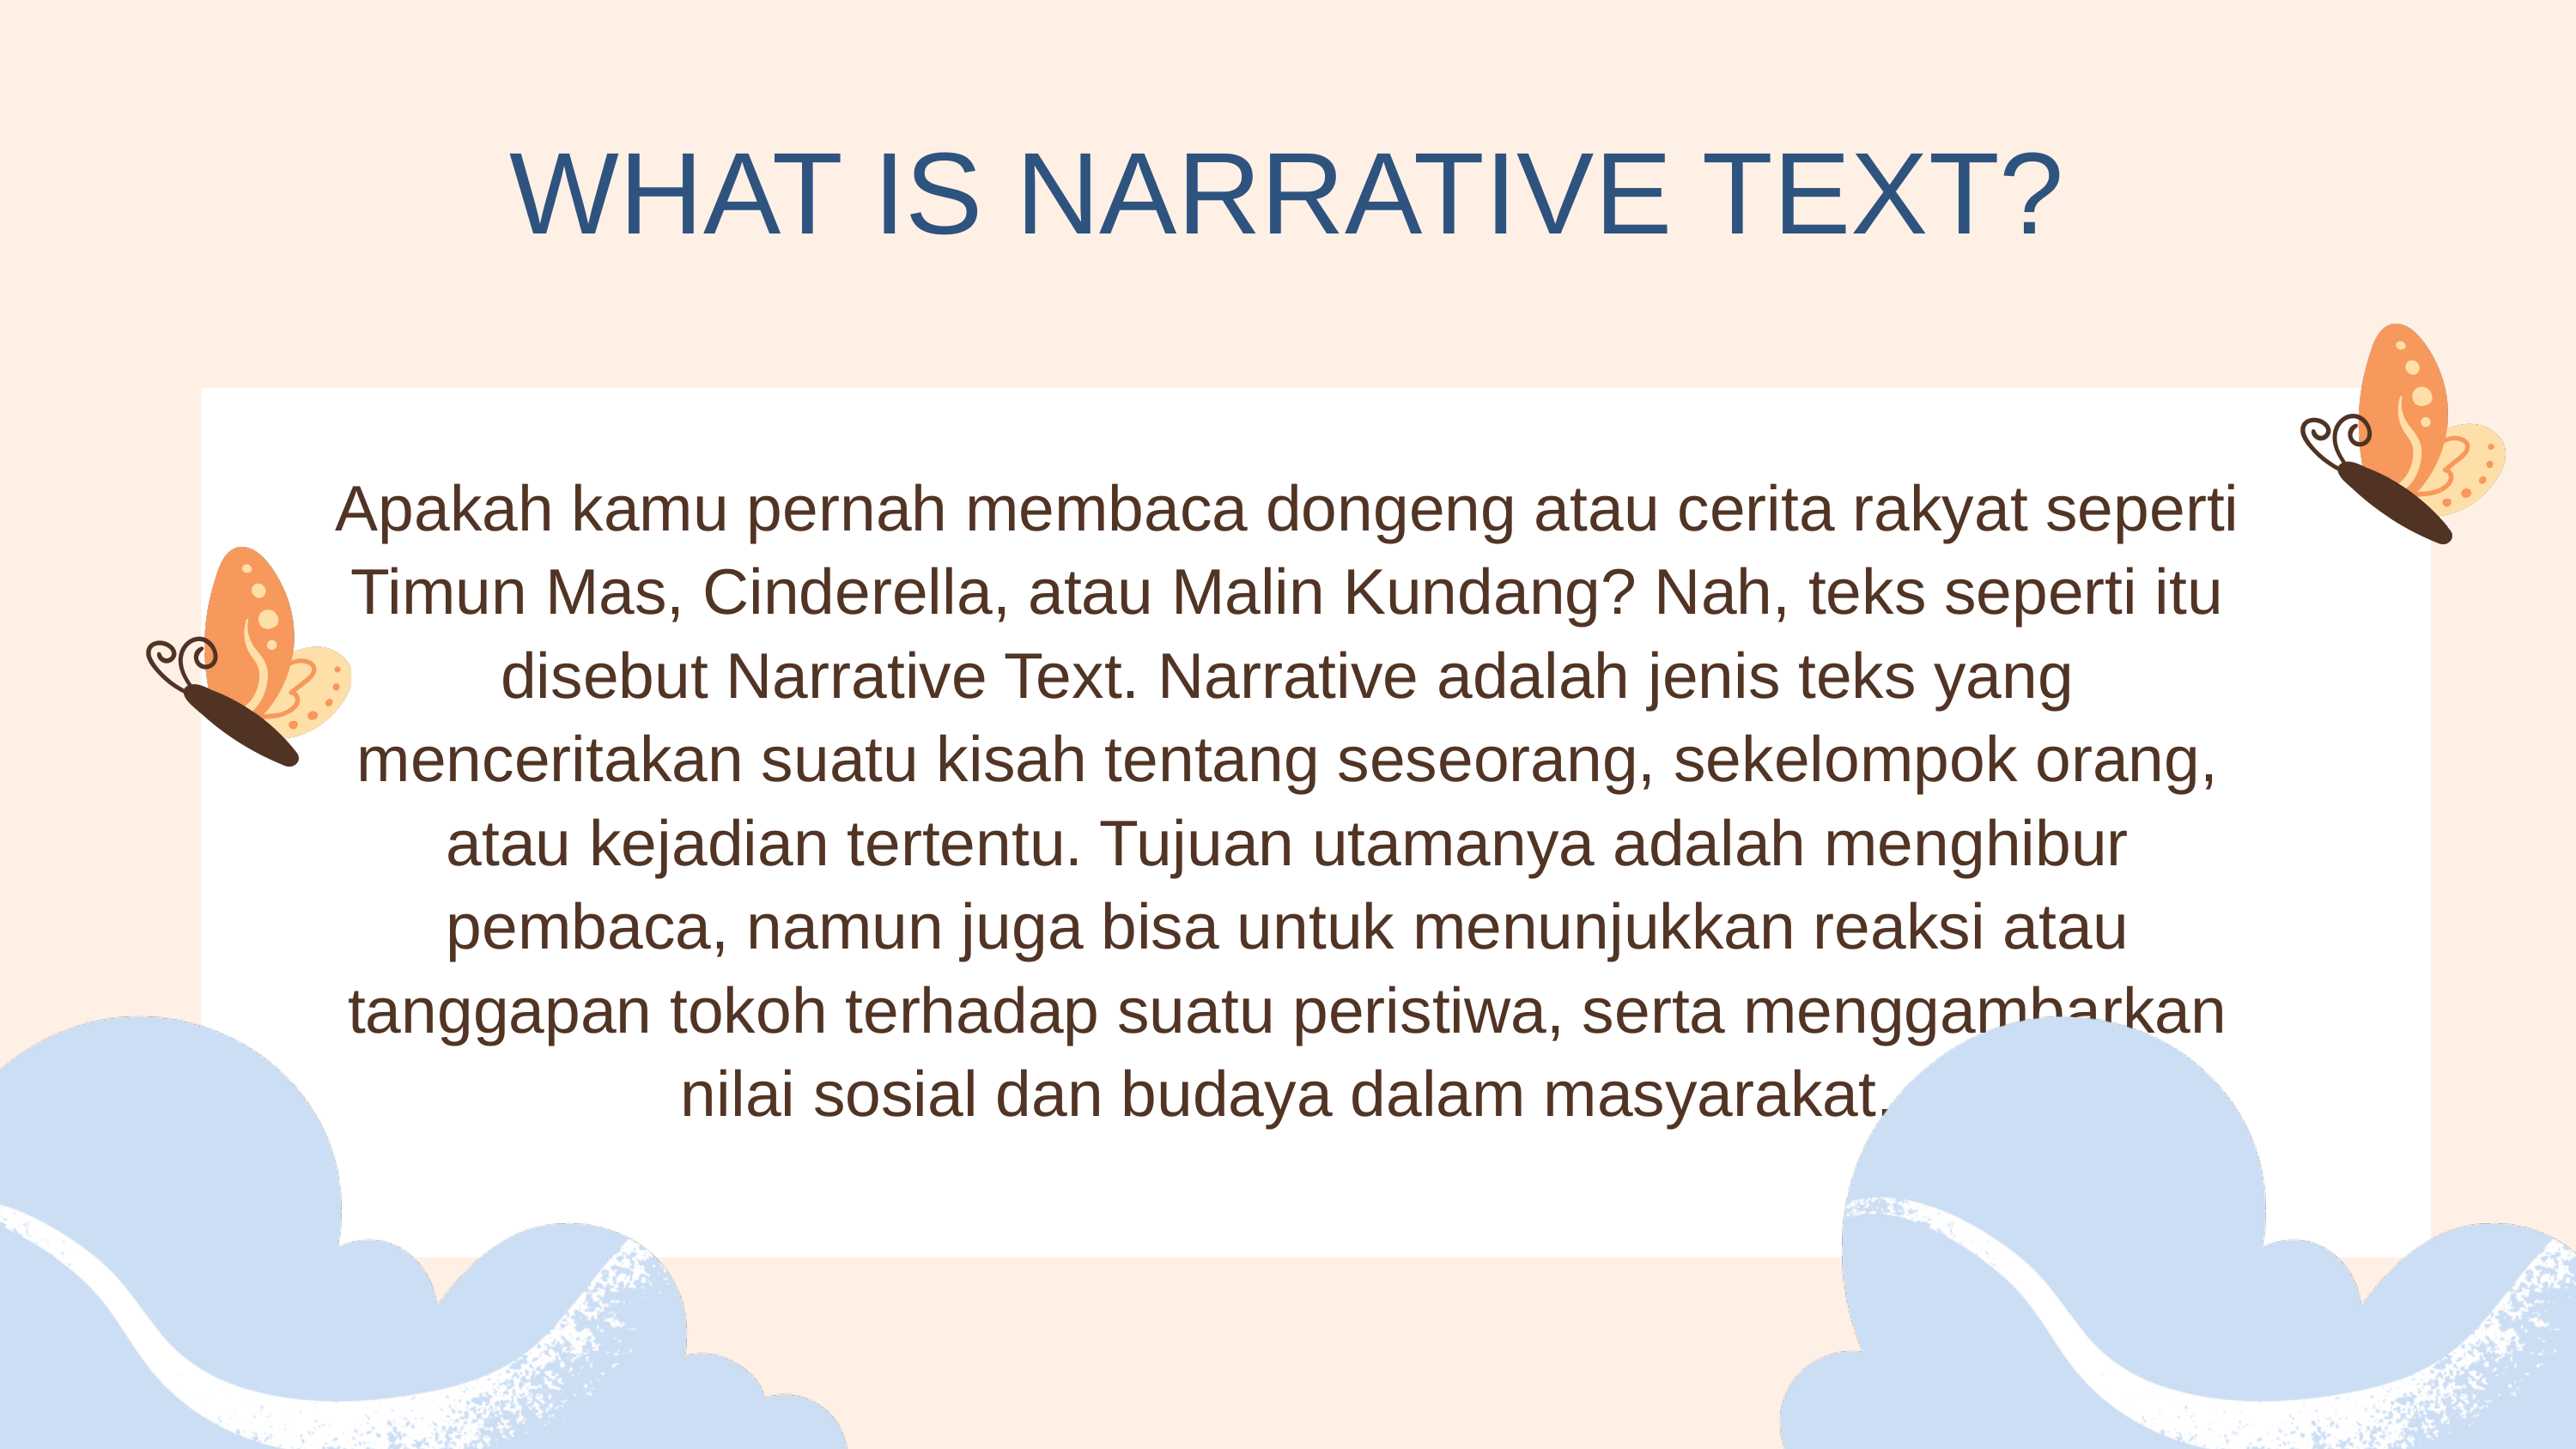

WHAT IS NARRATIVE TEXT?

Apakah kamu pernah membaca dongeng atau cerita rakyat seperti Timun Mas, Cinderella, atau Malin Kundang? Nah, teks seperti itu disebut Narrative Text. Narrative adalah jenis teks yang menceritakan suatu kisah tentang seseorang, sekelompok orang, atau kejadian tertentu. Tujuan utamanya adalah menghibur pembaca, namun juga bisa untuk menunjukkan reaksi atau tanggapan tokoh terhadap suatu peristiwa, serta menggambarkan nilai sosial dan budaya dalam masyarakat.